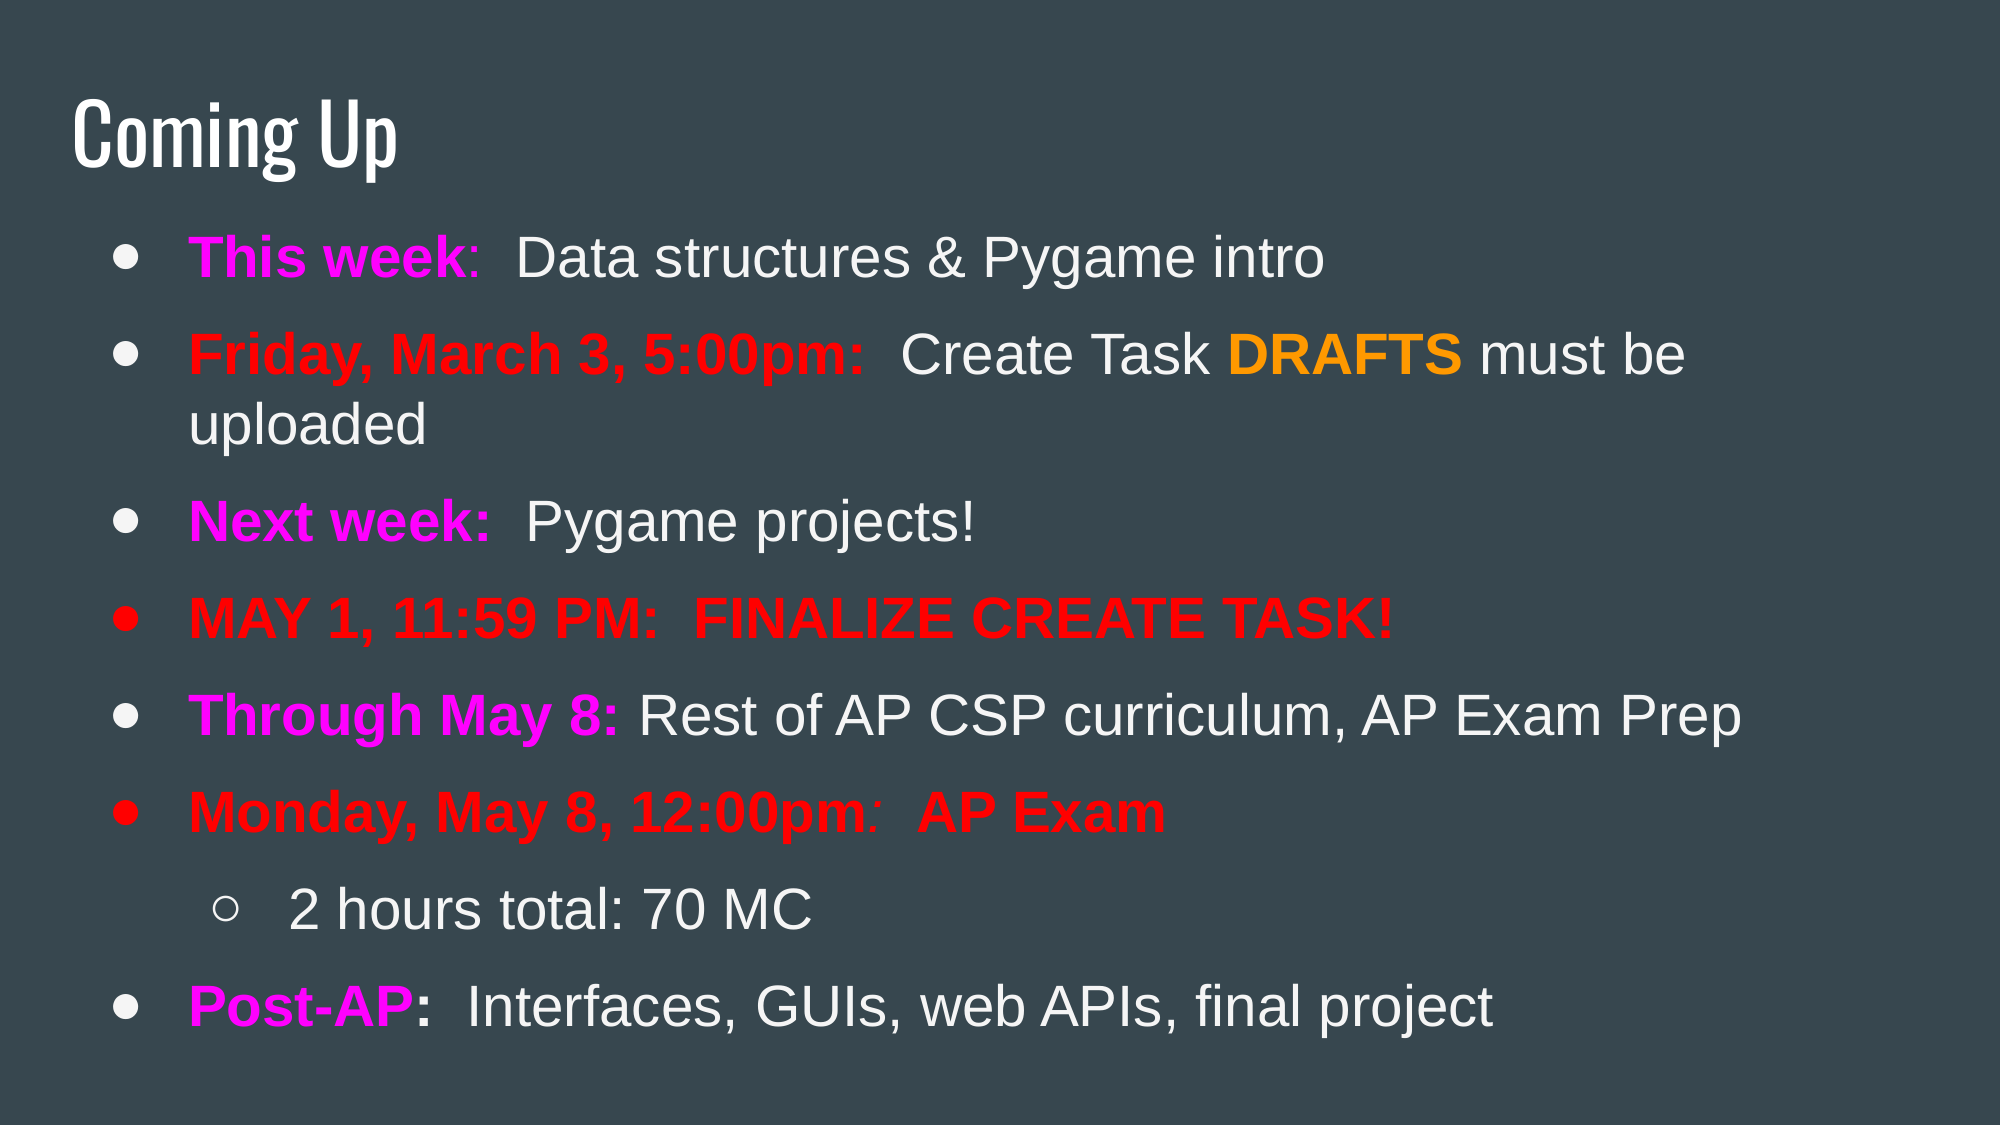

# Coming Up
This week:  Data structures & Pygame intro
Friday, March 3, 5:00pm:  Create Task DRAFTS must be uploaded
Next week:  Pygame projects!
MAY 1, 11:59 PM:  FINALIZE CREATE TASK!
Through May 8: Rest of AP CSP curriculum, AP Exam Prep
Monday, May 8, 12:00pm:  AP Exam
2 hours total: 70 MC
Post-AP:  Interfaces, GUIs, web APIs, final project
4